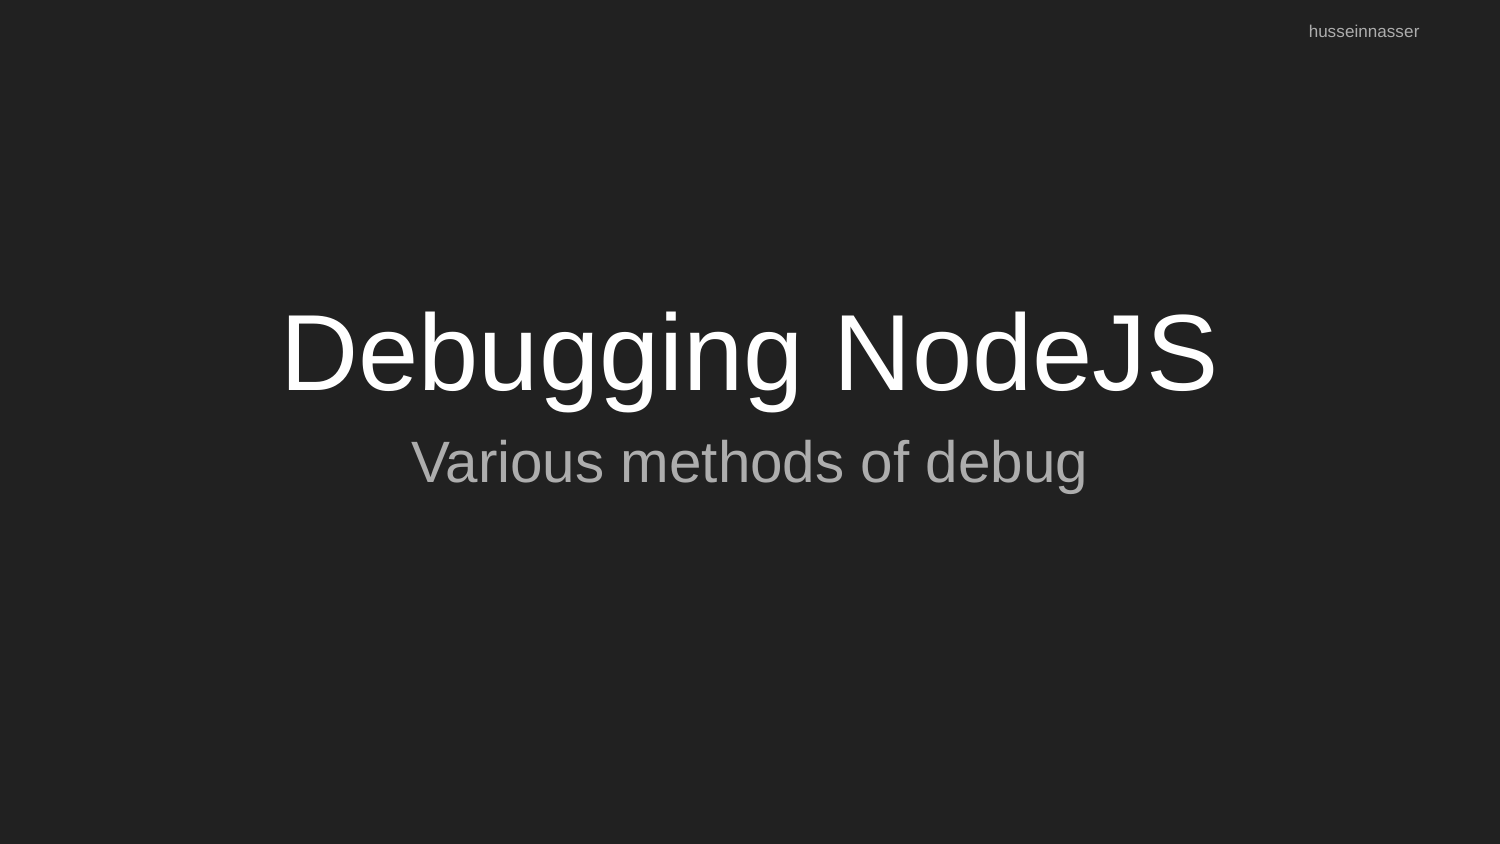

husseinnasser
# Debugging NodeJS
Various methods of debug